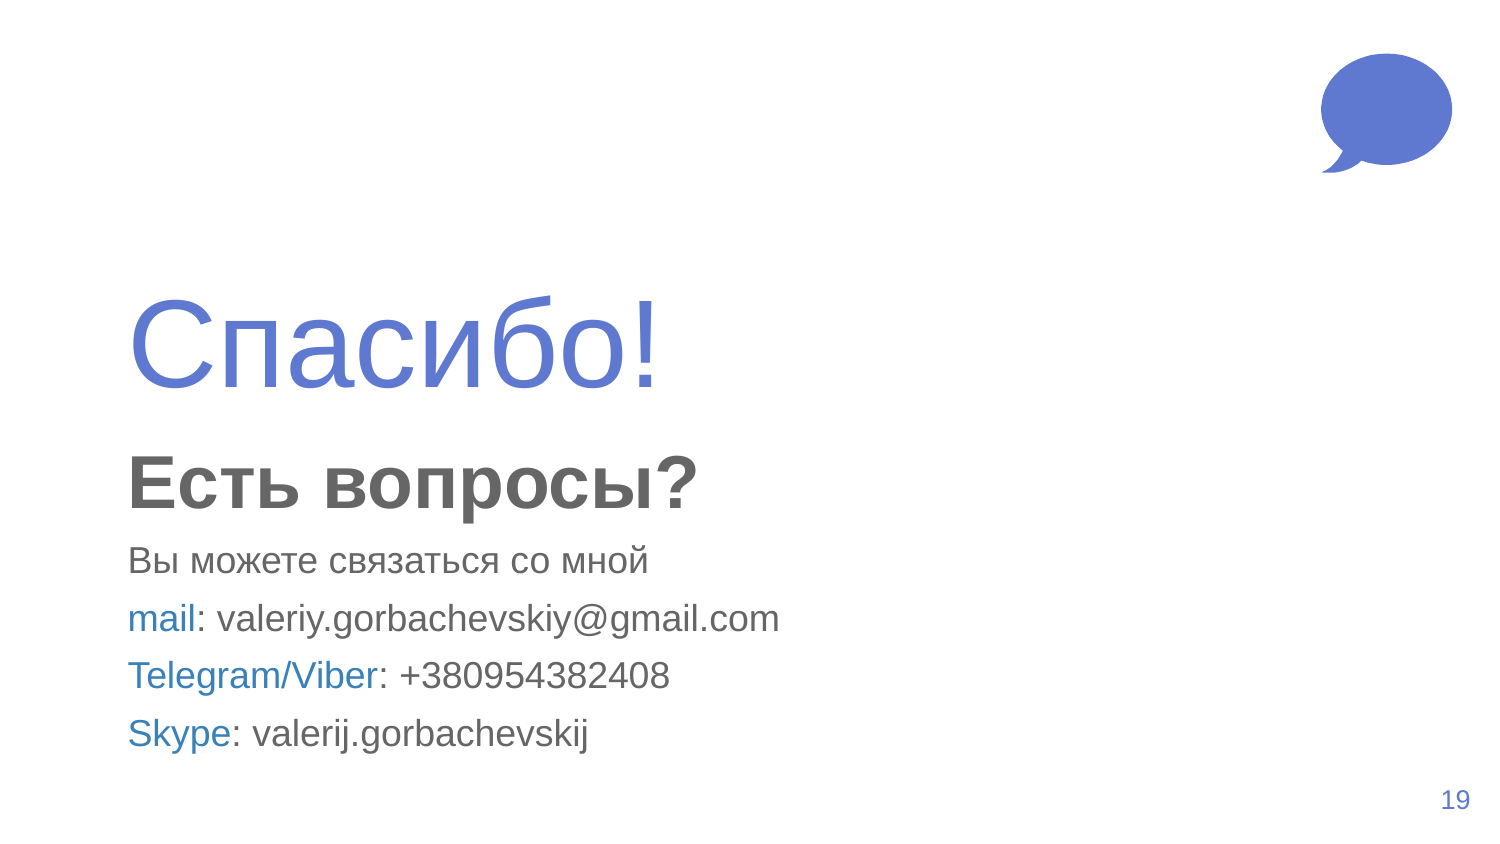

Спасибо!
Есть вопросы?
Вы можете связаться со мной
mail: valeriy.gorbachevskiy@gmail.com
Telegram/Viber: +380954382408
Skype: valerij.gorbachevskij
19